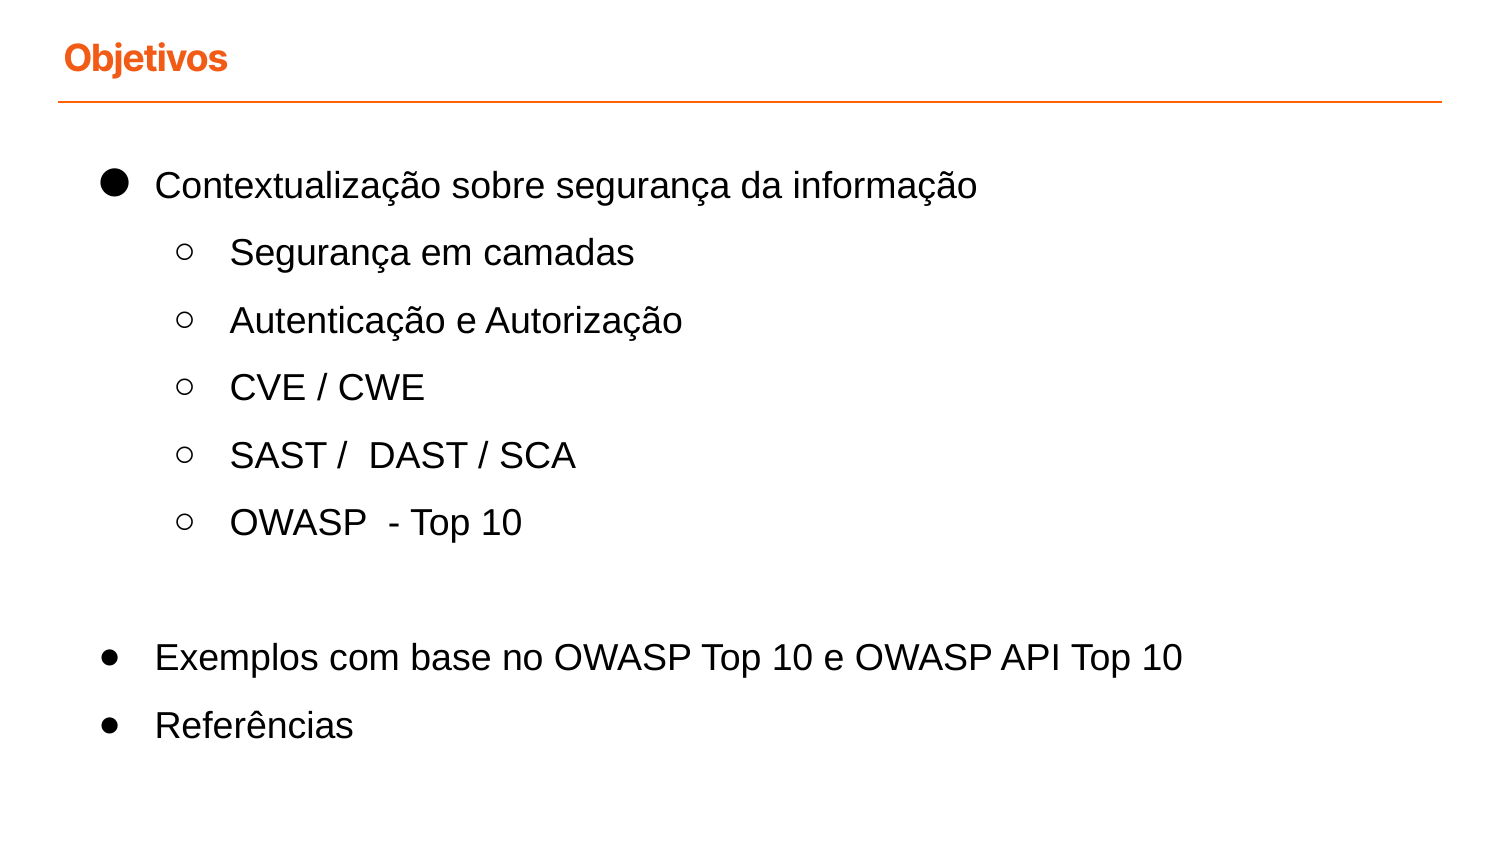

Objetivos
Contextualização sobre segurança da informação
Segurança em camadas
Autenticação e Autorização
CVE / CWE
SAST /  DAST / SCA
OWASP  - Top 10

Exemplos com base no OWASP Top 10 e OWASP API Top 10
Referências